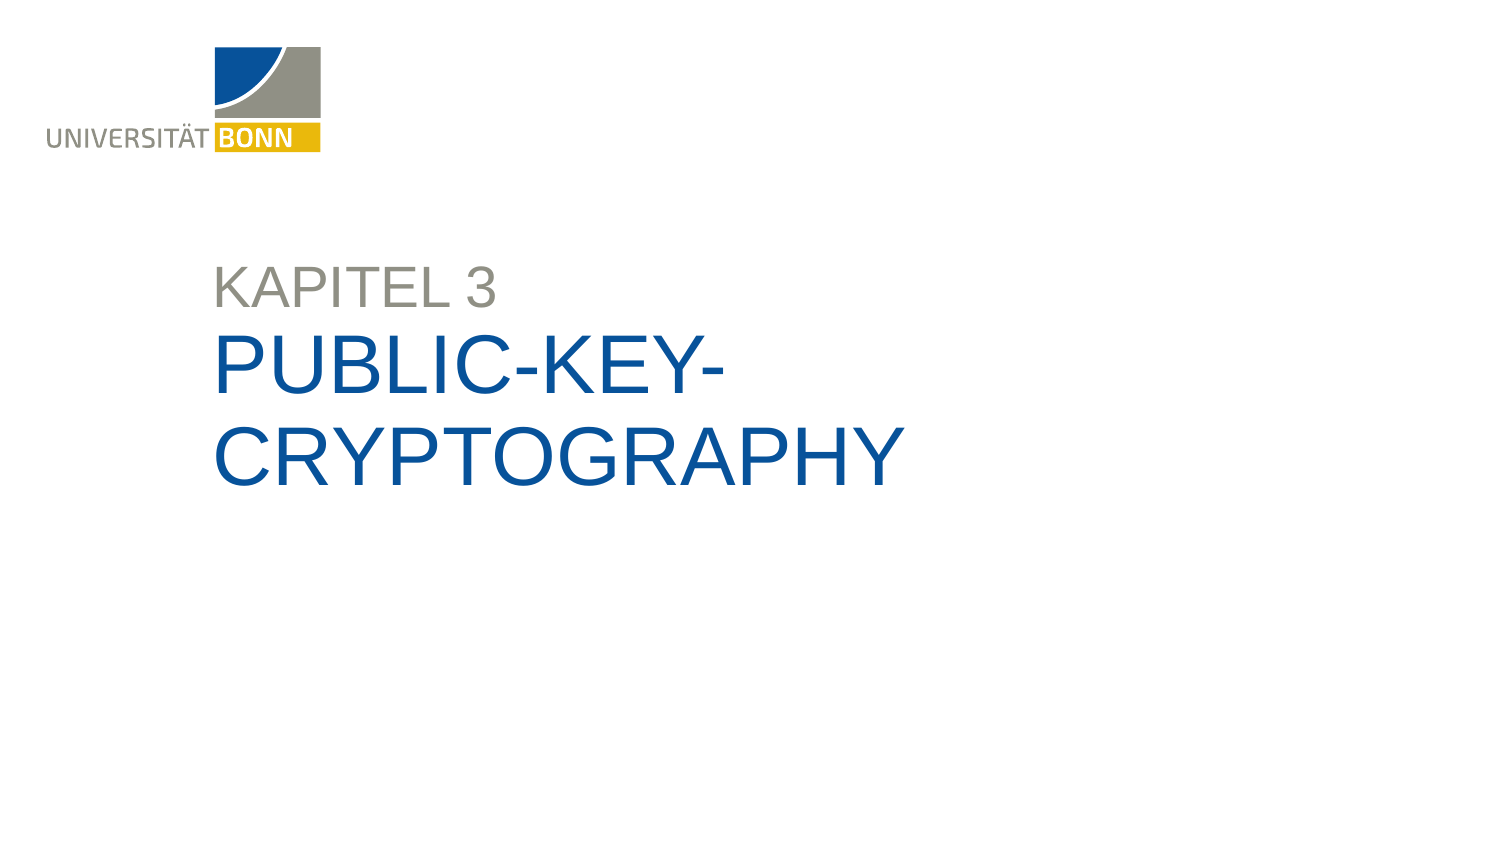

Kapitel 3
# Public-Key-Cryptography
20. April 2020
6
Matthias Wübbeling - Vorlesung Netzwerksicherheit - SoSe 2020